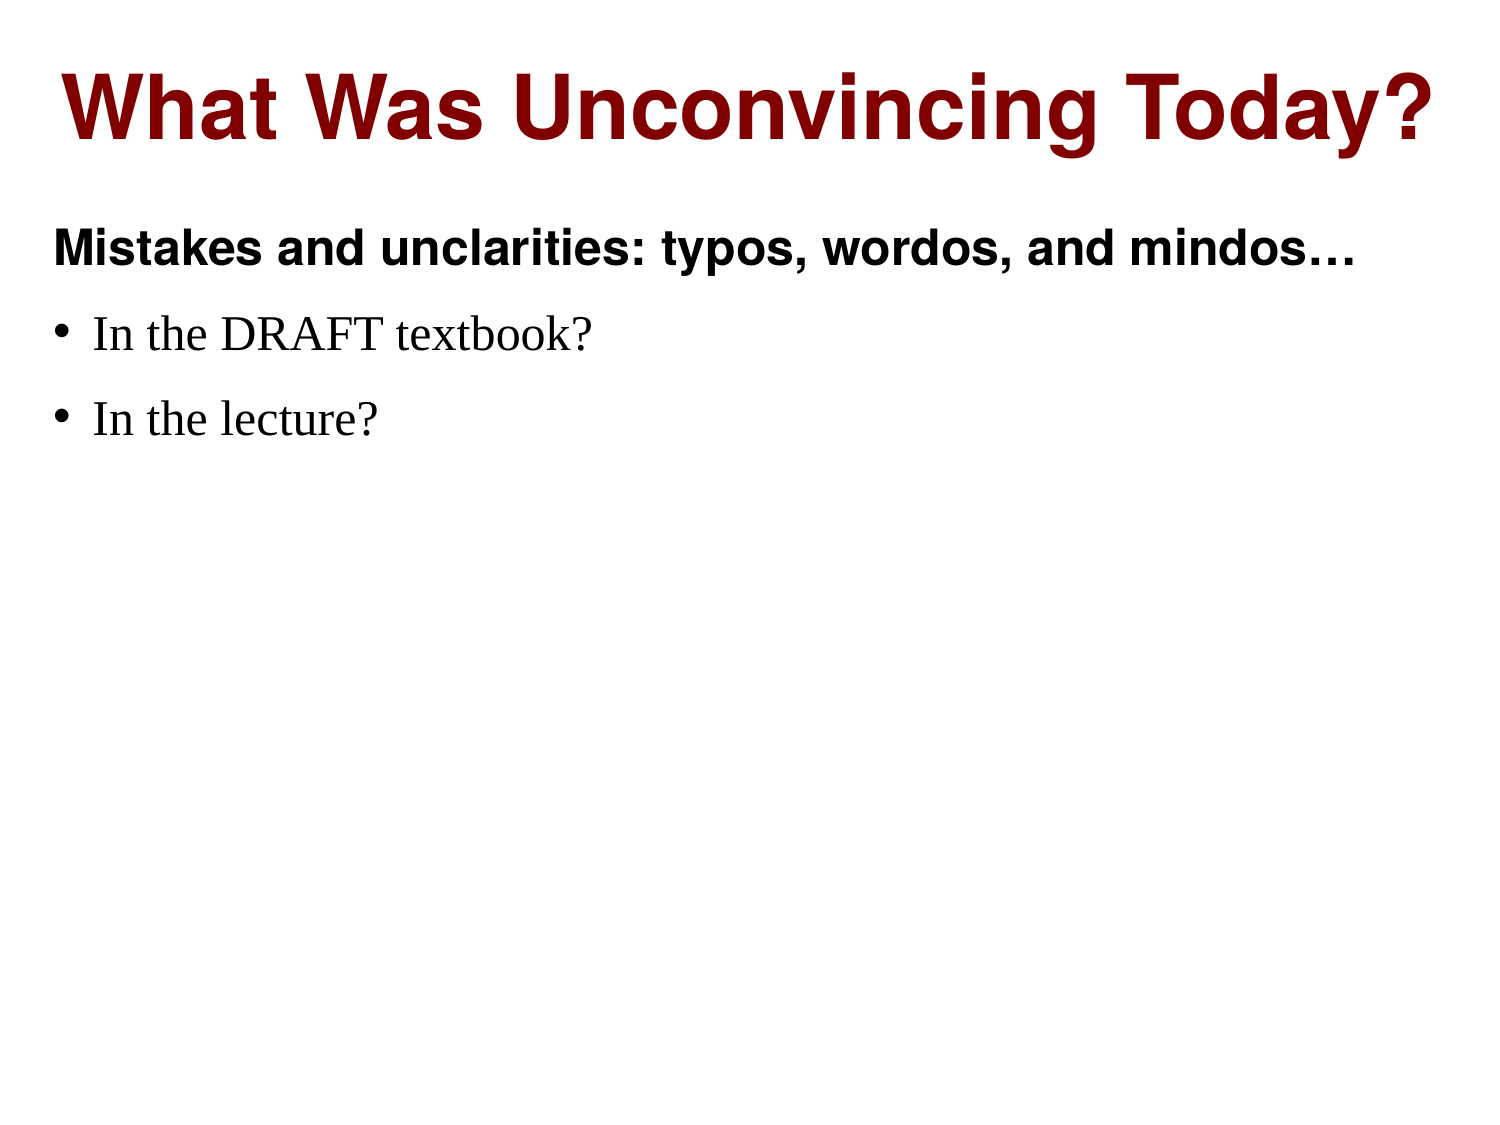

What Was Unconvincing Today?
Mistakes and unclarities: typos, wordos, and mindos…
In the DRAFT textbook?
In the lecture?